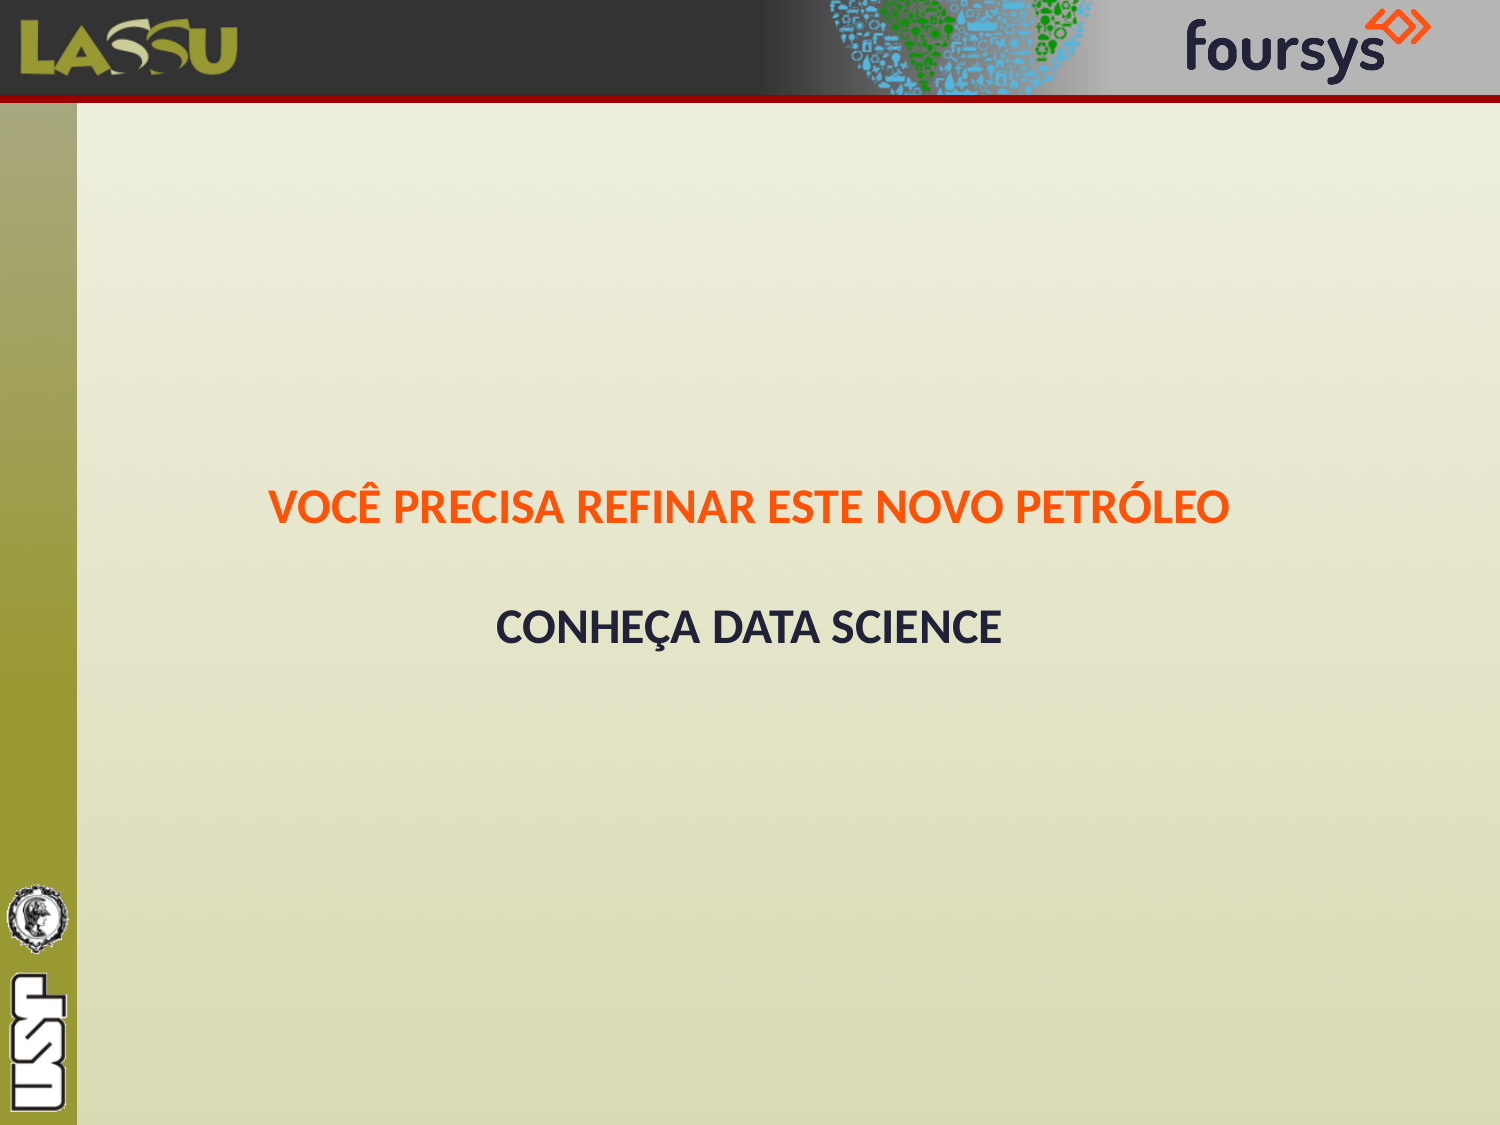

VOCÊ PRECISA REFINAR ESTE NOVO PETRÓLEO

CONHEÇA DATA SCIENCE